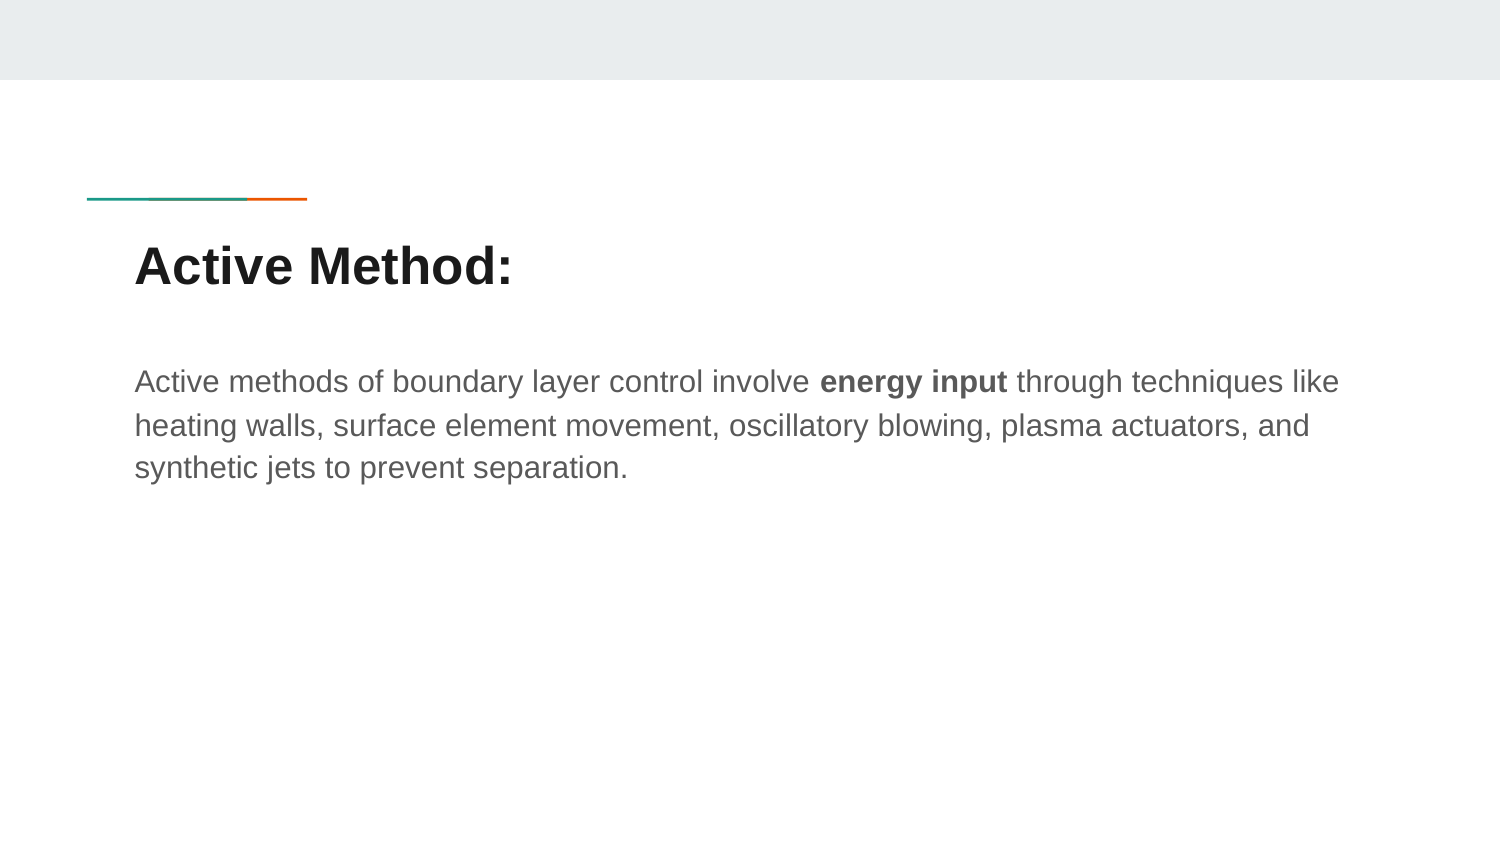

# Active Method:
Active methods of boundary layer control involve energy input through techniques like heating walls, surface element movement, oscillatory blowing, plasma actuators, and synthetic jets to prevent separation.